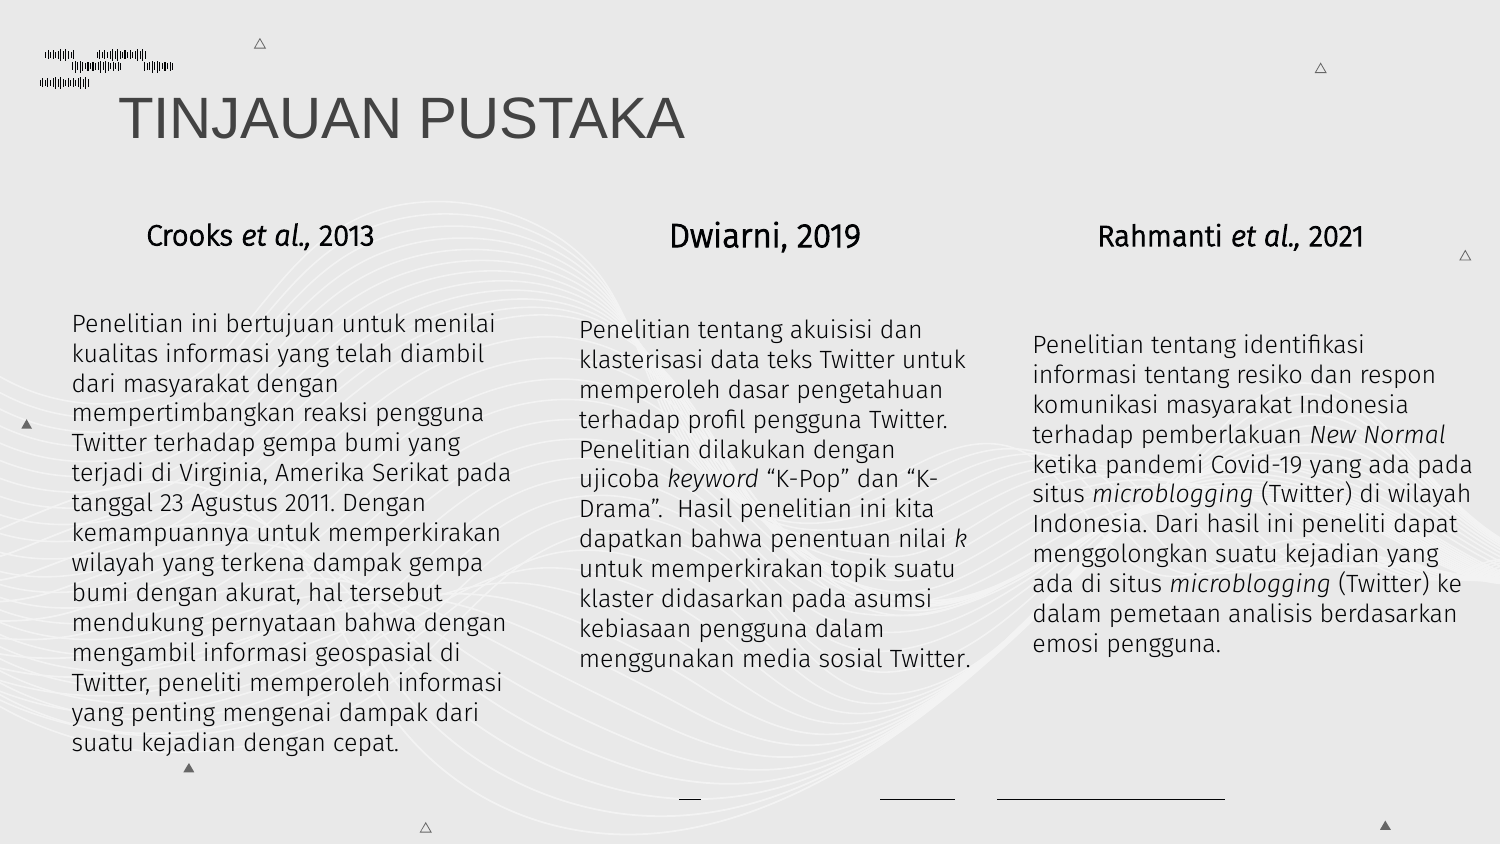

# TINJAUAN PUSTAKA
Crooks et al., 2013
Penelitian ini bertujuan untuk menilai kualitas informasi yang telah diambil dari masyarakat dengan mempertimbangkan reaksi pengguna Twitter terhadap gempa bumi yang terjadi di Virginia, Amerika Serikat pada tanggal 23 Agustus 2011. Dengan kemampuannya untuk memperkirakan wilayah yang terkena dampak gempa bumi dengan akurat, hal tersebut mendukung pernyataan bahwa dengan mengambil informasi geospasial di Twitter, peneliti memperoleh informasi yang penting mengenai dampak dari suatu kejadian dengan cepat.
Dwiarni, 2019
Rahmanti et al., 2021
Penelitian tentang identifikasi informasi tentang resiko dan respon komunikasi masyarakat Indonesia terhadap pemberlakuan New Normal ketika pandemi Covid-19 yang ada pada situs microblogging (Twitter) di wilayah Indonesia. Dari hasil ini peneliti dapat menggolongkan suatu kejadian yang ada di situs microblogging (Twitter) ke dalam pemetaan analisis berdasarkan emosi pengguna.
Penelitian tentang akuisisi dan klasterisasi data teks Twitter untuk memperoleh dasar pengetahuan terhadap profil pengguna Twitter. Penelitian dilakukan dengan ujicoba keyword “K-Pop” dan “K-Drama”.  Hasil penelitian ini kita dapatkan bahwa penentuan nilai k untuk memperkirakan topik suatu klaster didasarkan pada asumsi kebiasaan pengguna dalam menggunakan media sosial Twitter.